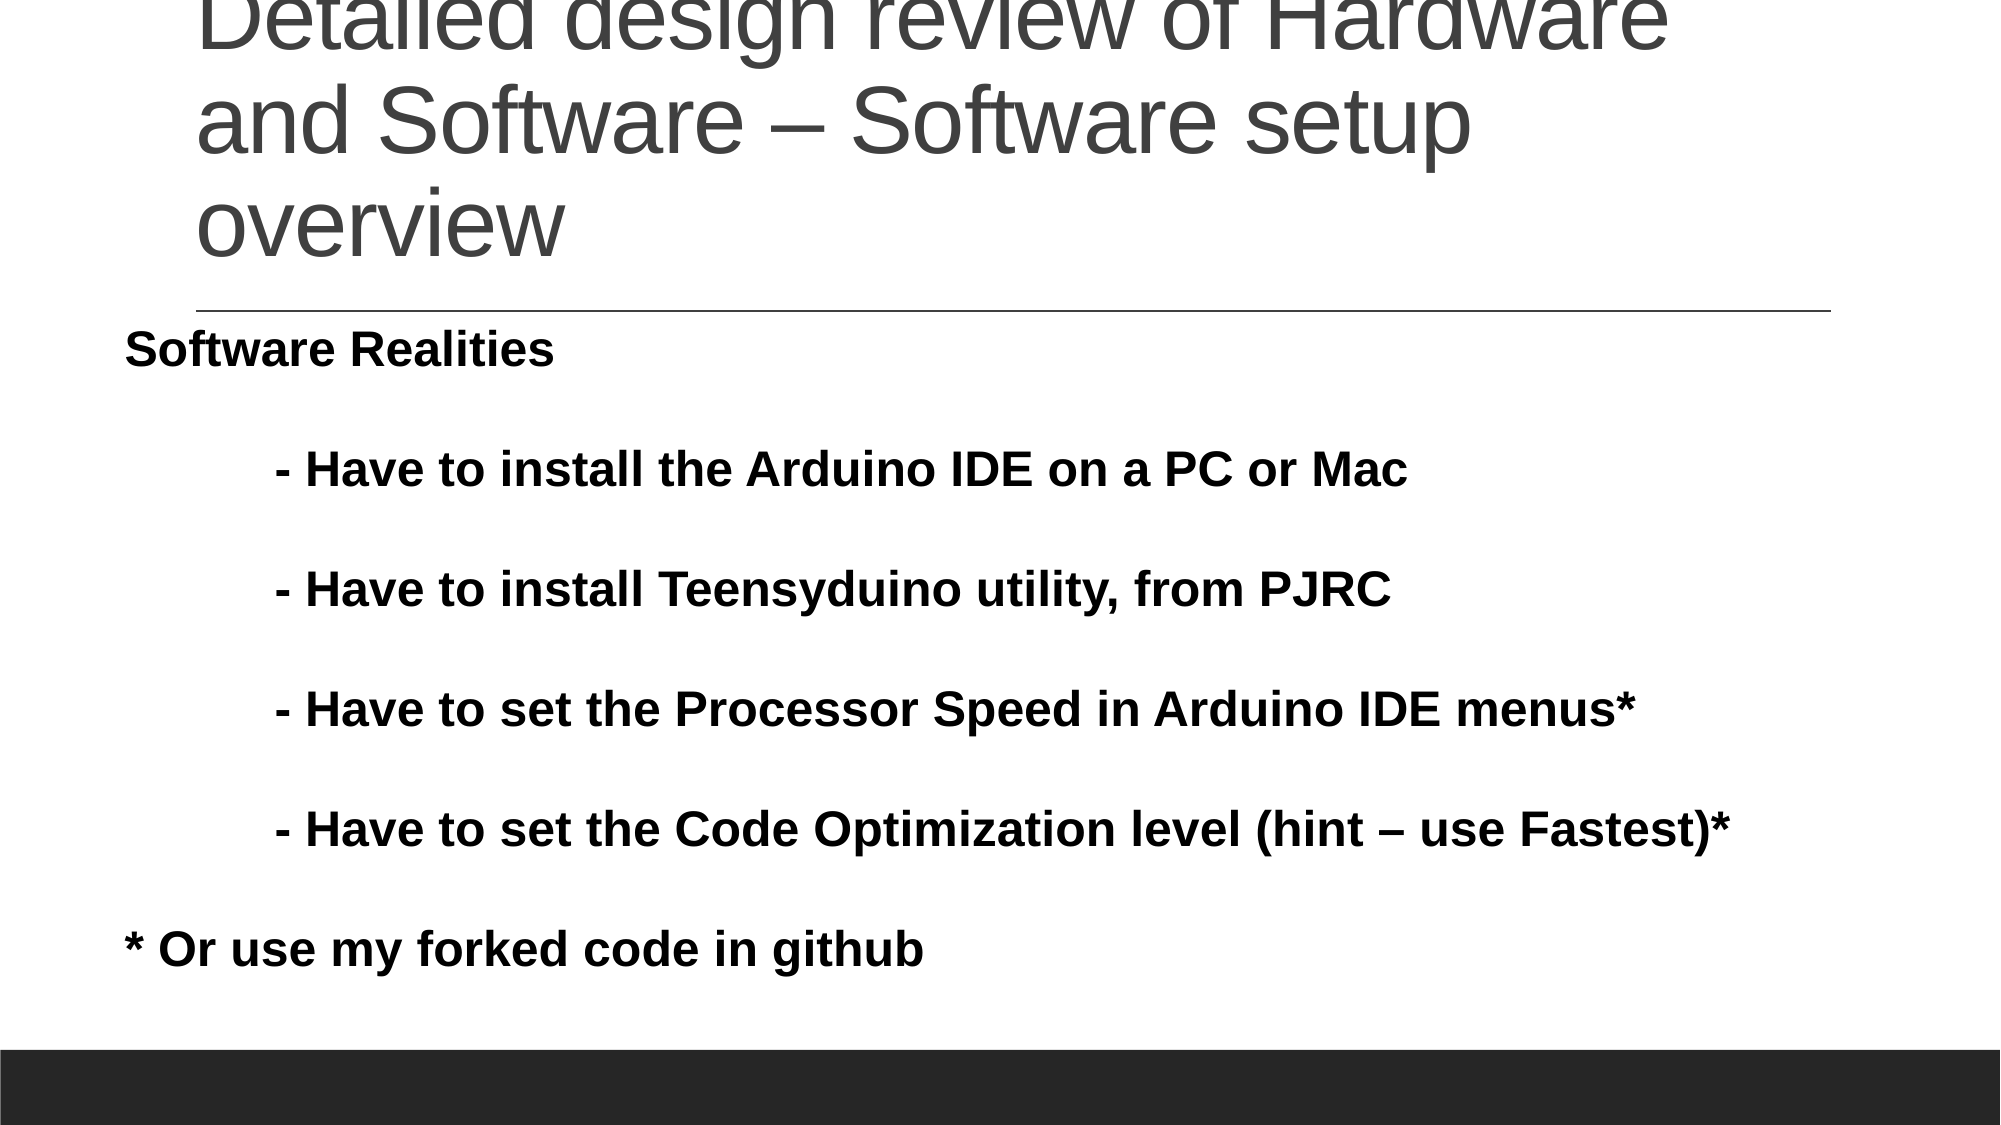

# Detailed design review of Hardware and Software – Software setup overview
Software Realities

	- Have to install the Arduino IDE on a PC or Mac

	- Have to install Teensyduino utility, from PJRC

	- Have to set the Processor Speed in Arduino IDE menus*

	- Have to set the Code Optimization level (hint – use Fastest)*

* Or use my forked code in github